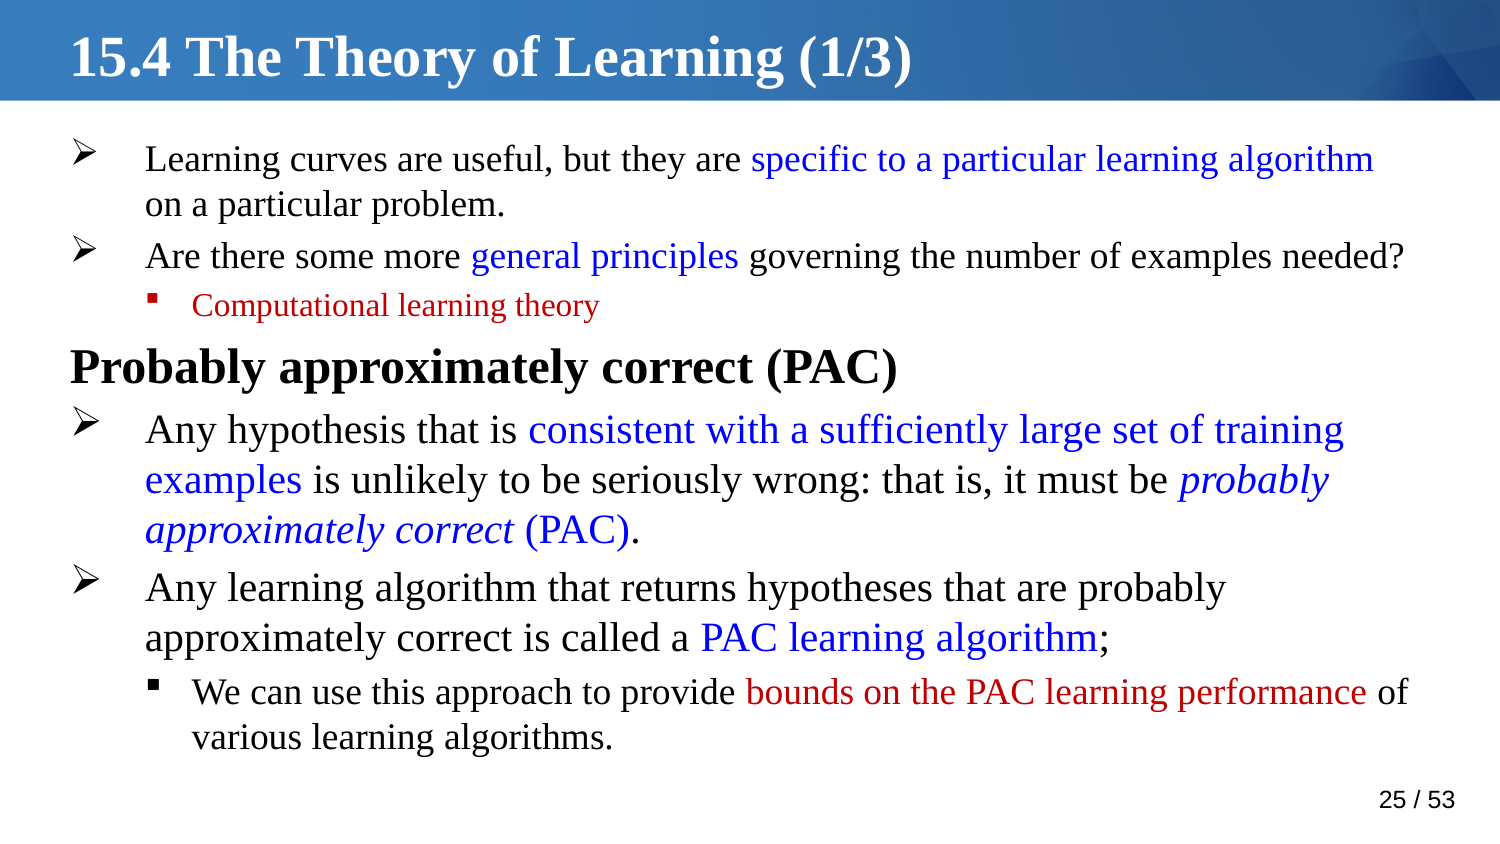

# 15.4 The Theory of Learning (1/3)
Learning curves are useful, but they are specific to a particular learning algorithm on a particular problem.
Are there some more general principles governing the number of examples needed?
Computational learning theory
Probably approximately correct (PAC)
Any hypothesis that is consistent with a sufficiently large set of training examples is unlikely to be seriously wrong: that is, it must be probably approximately correct (PAC).
Any learning algorithm that returns hypotheses that are probably approximately correct is called a PAC learning algorithm;
We can use this approach to provide bounds on the PAC learning performance of various learning algorithms.